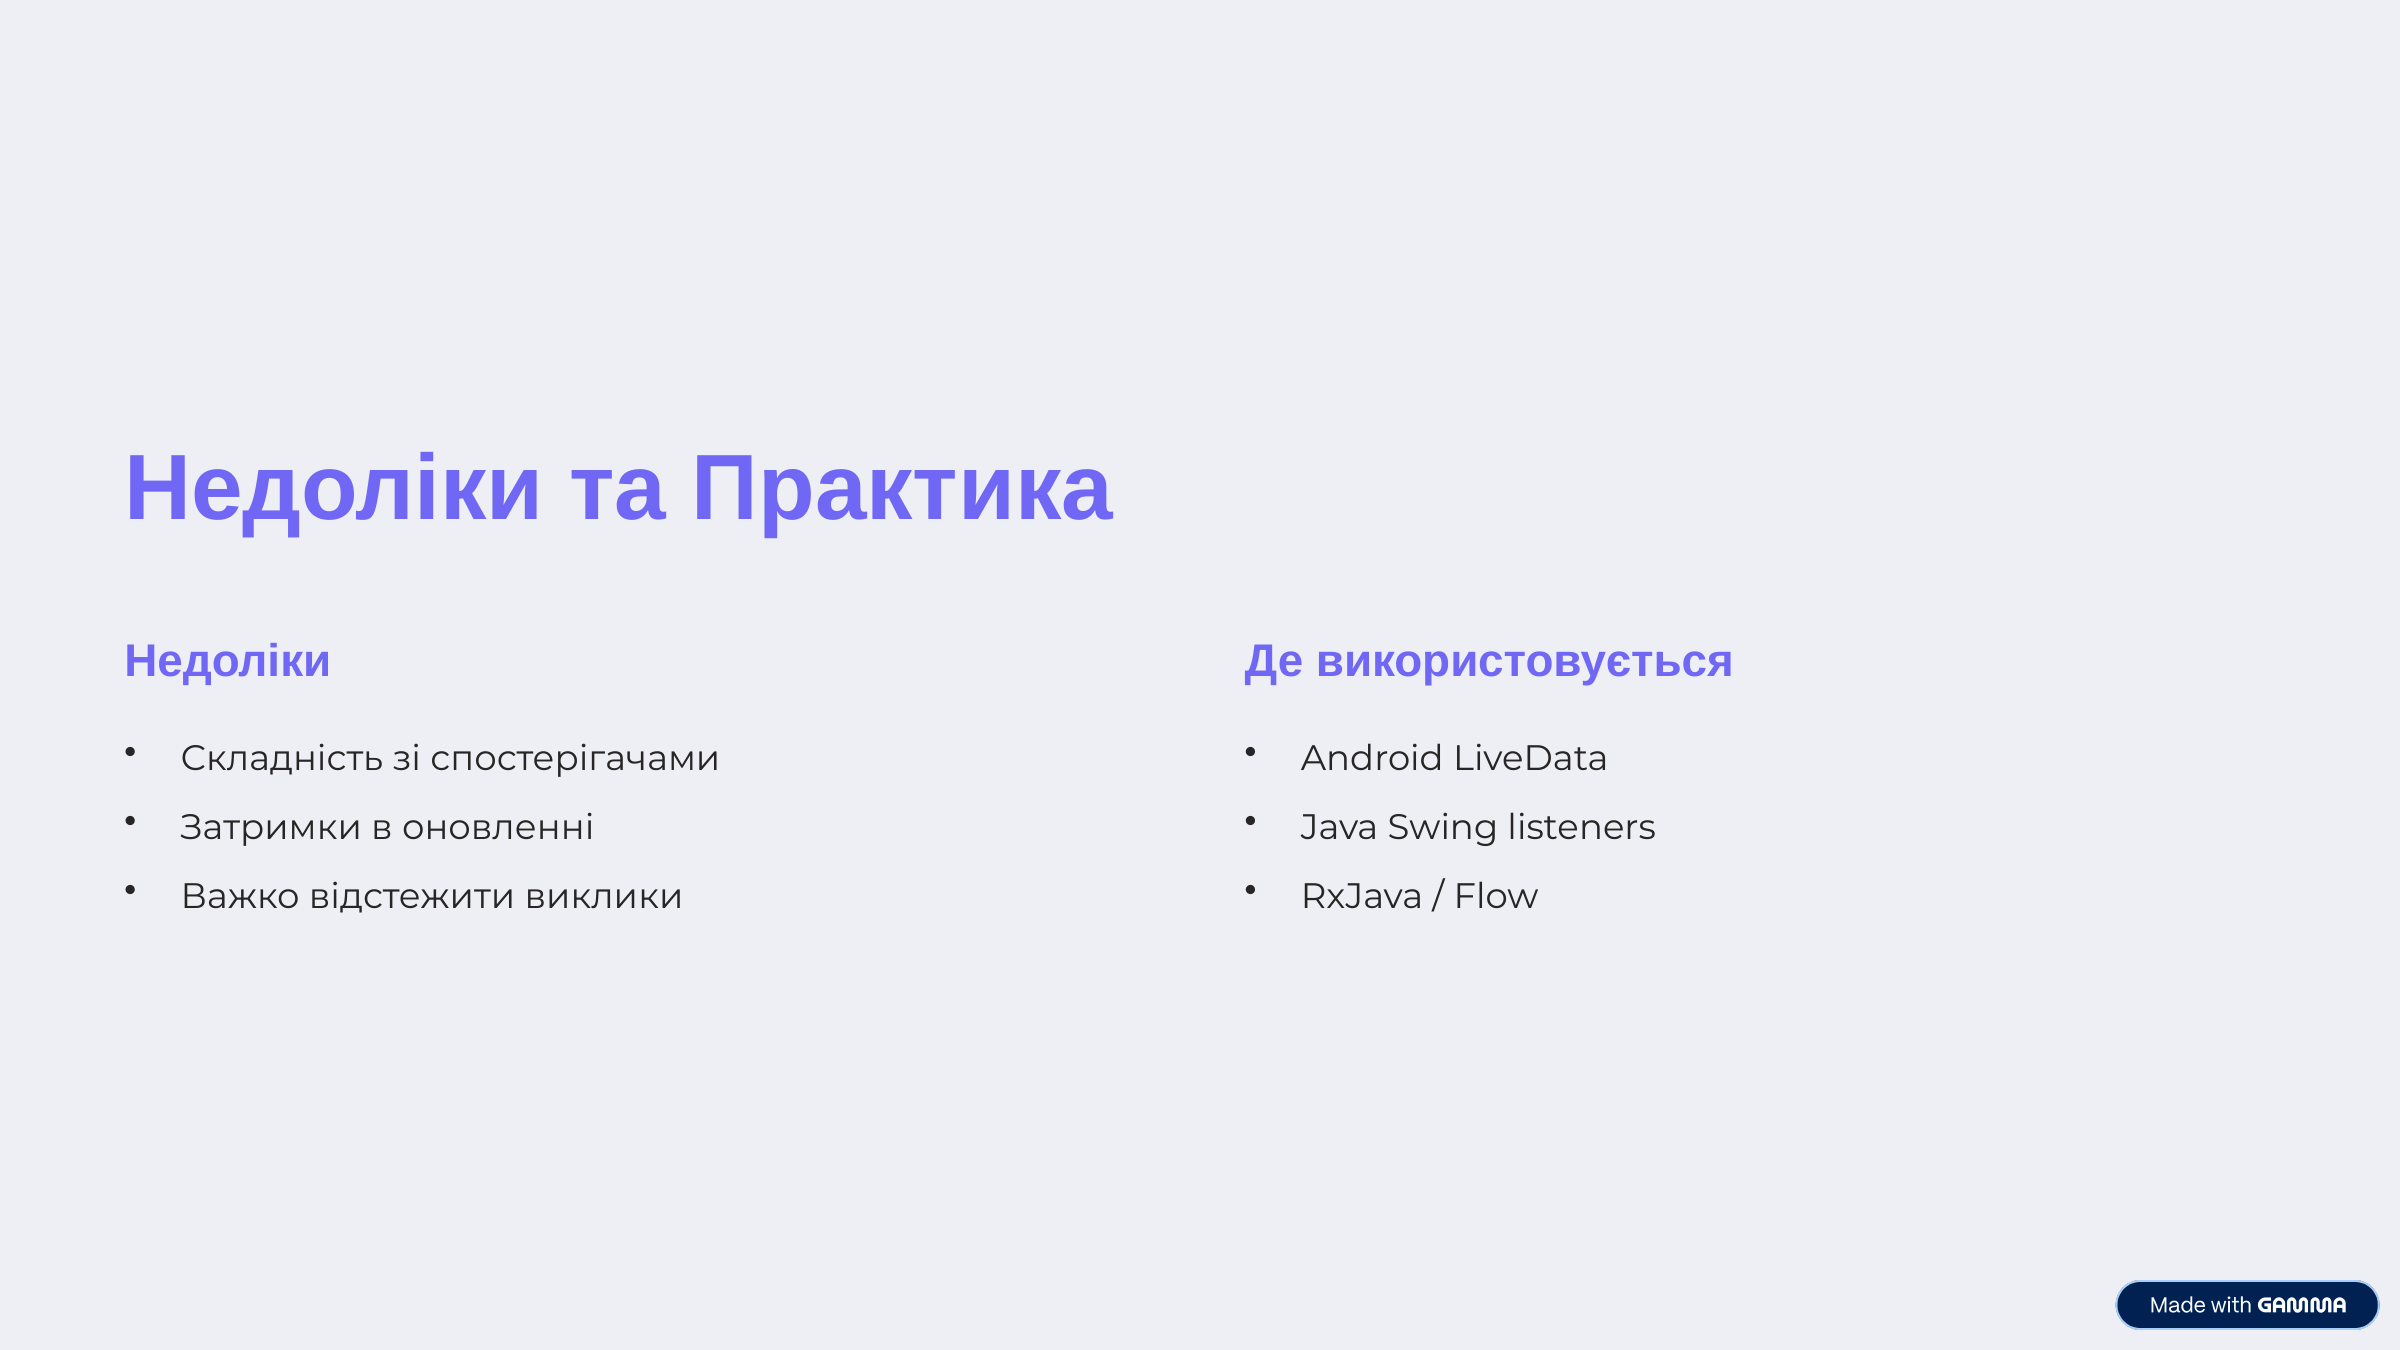

Недоліки та Практика
Недоліки
Де використовується
Складність зі спостерігачами
Android LiveData
Затримки в оновленні
Java Swing listeners
Важко відстежити виклики
RxJava / Flow